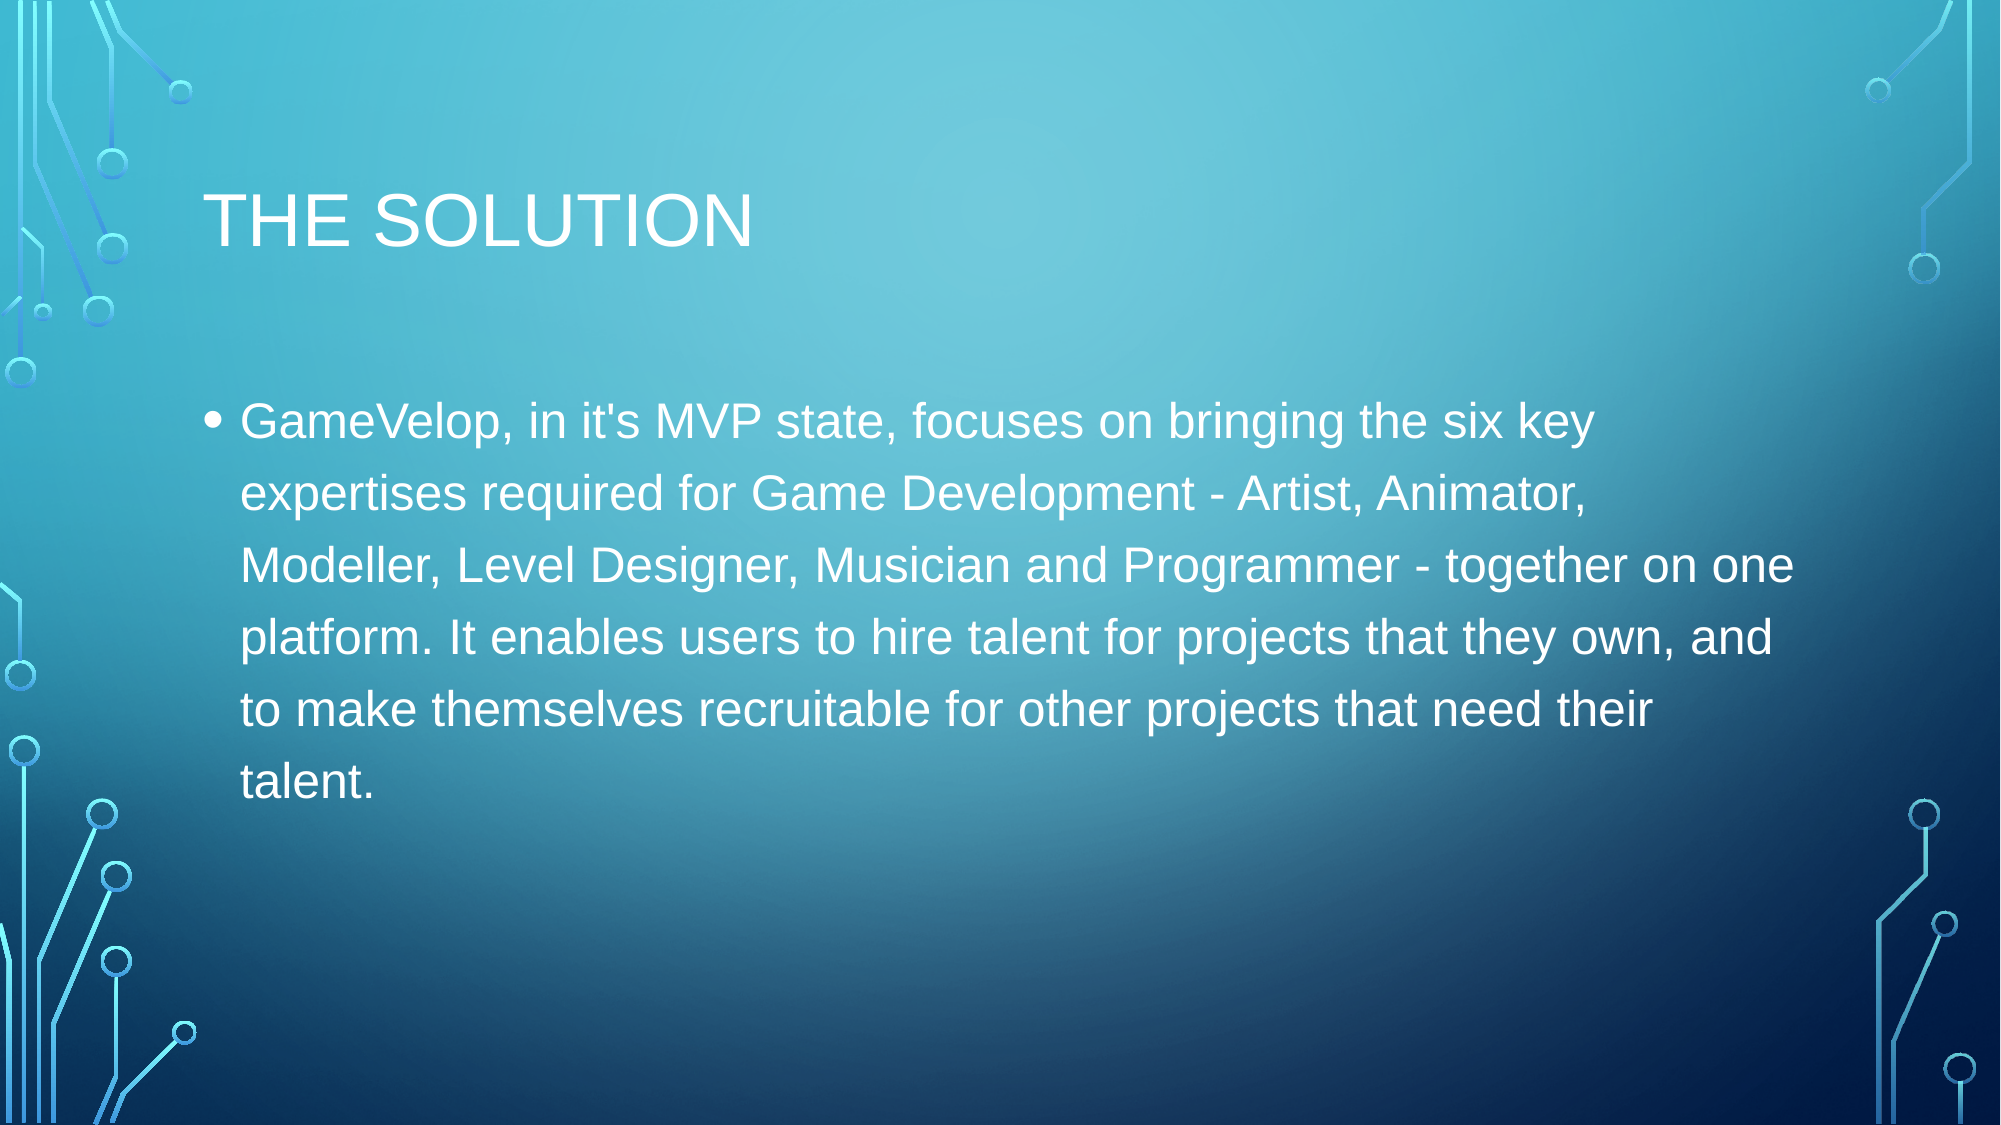

# The solution
GameVelop, in it's MVP state, focuses on bringing the six key expertises required for Game Development - Artist, Animator, Modeller, Level Designer, Musician and Programmer - together on one platform. It enables users to hire talent for projects that they own, and to make themselves recruitable for other projects that need their talent.